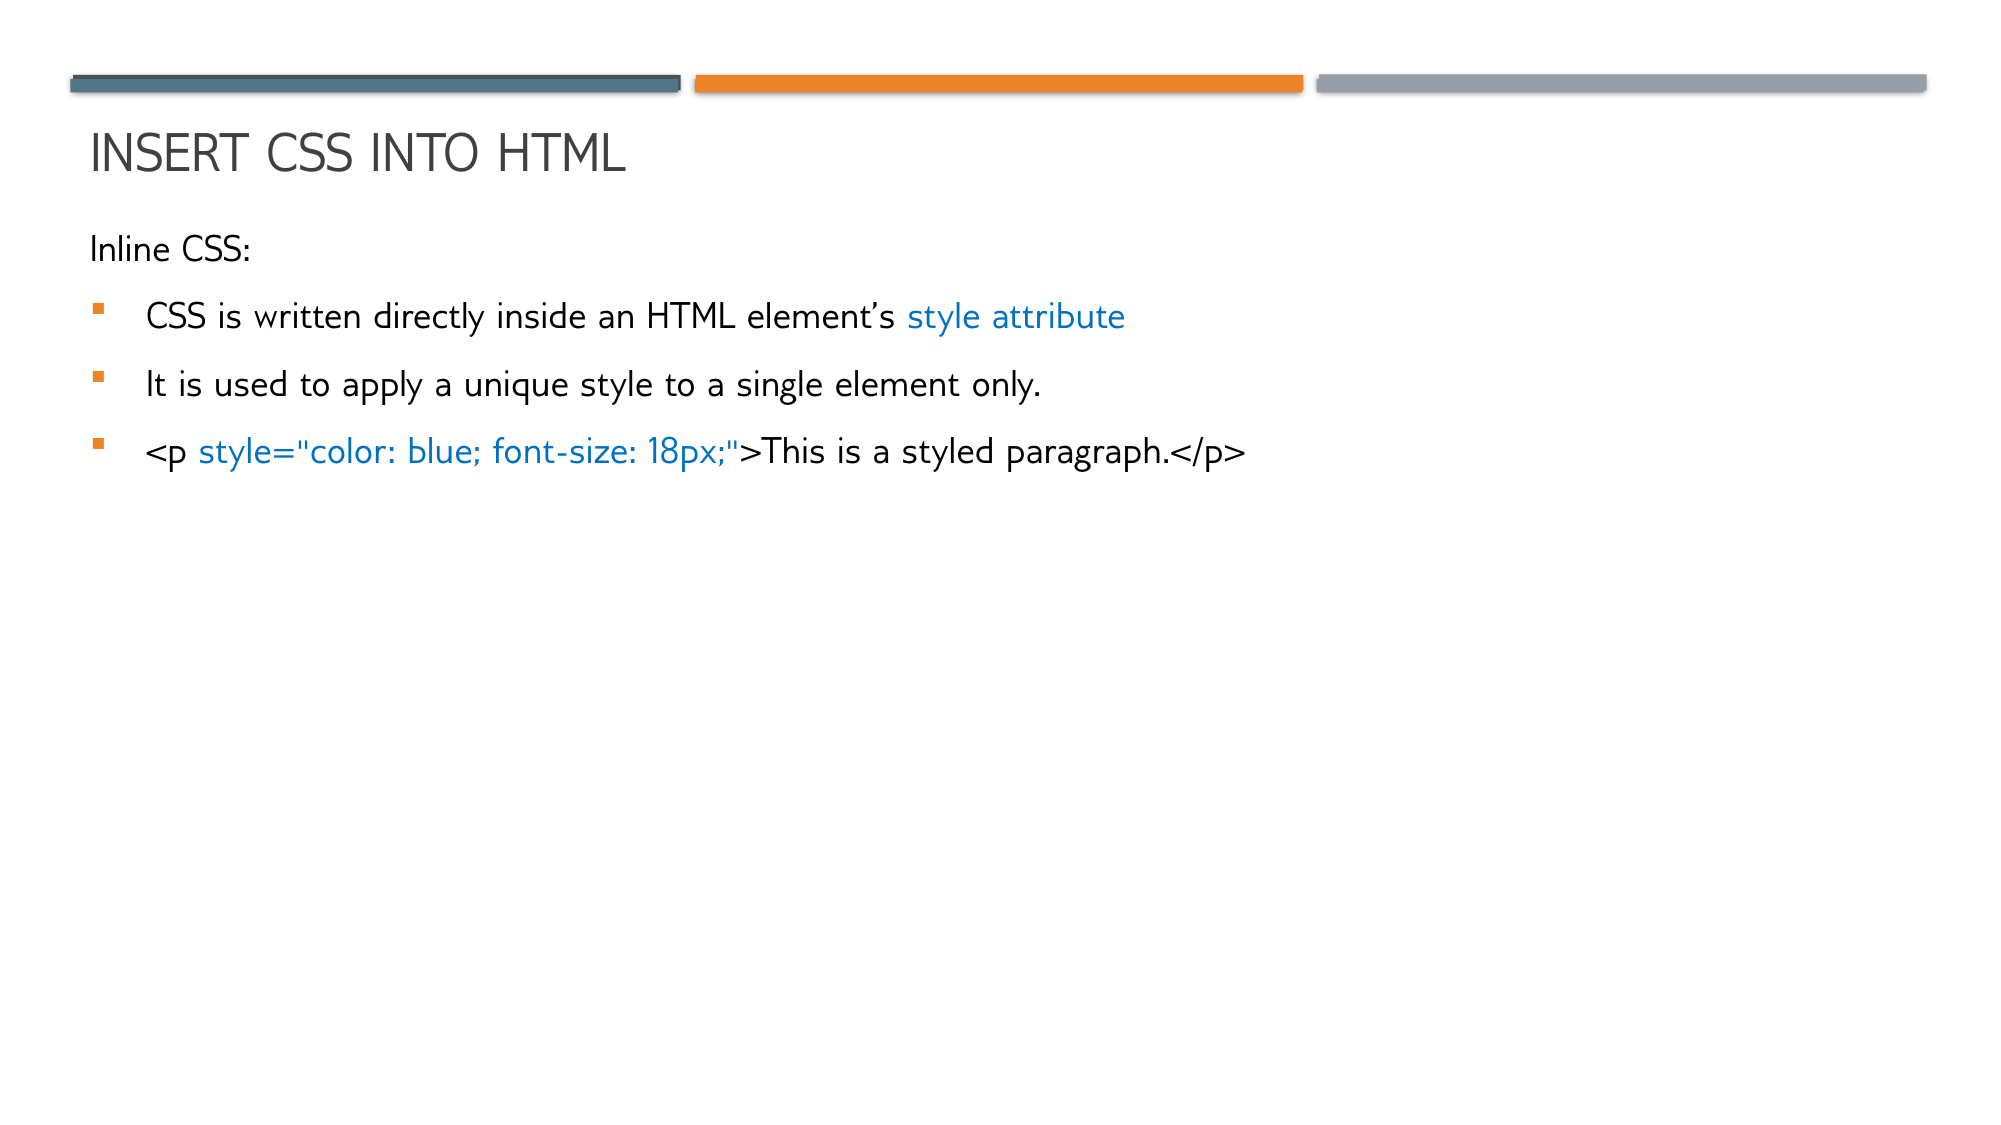

# Insert css into html
Inline CSS:
CSS is written directly inside an HTML element’s style attribute
It is used to apply a unique style to a single element only.
<p style="color: blue; font-size: 18px;">This is a styled paragraph.</p>
Title